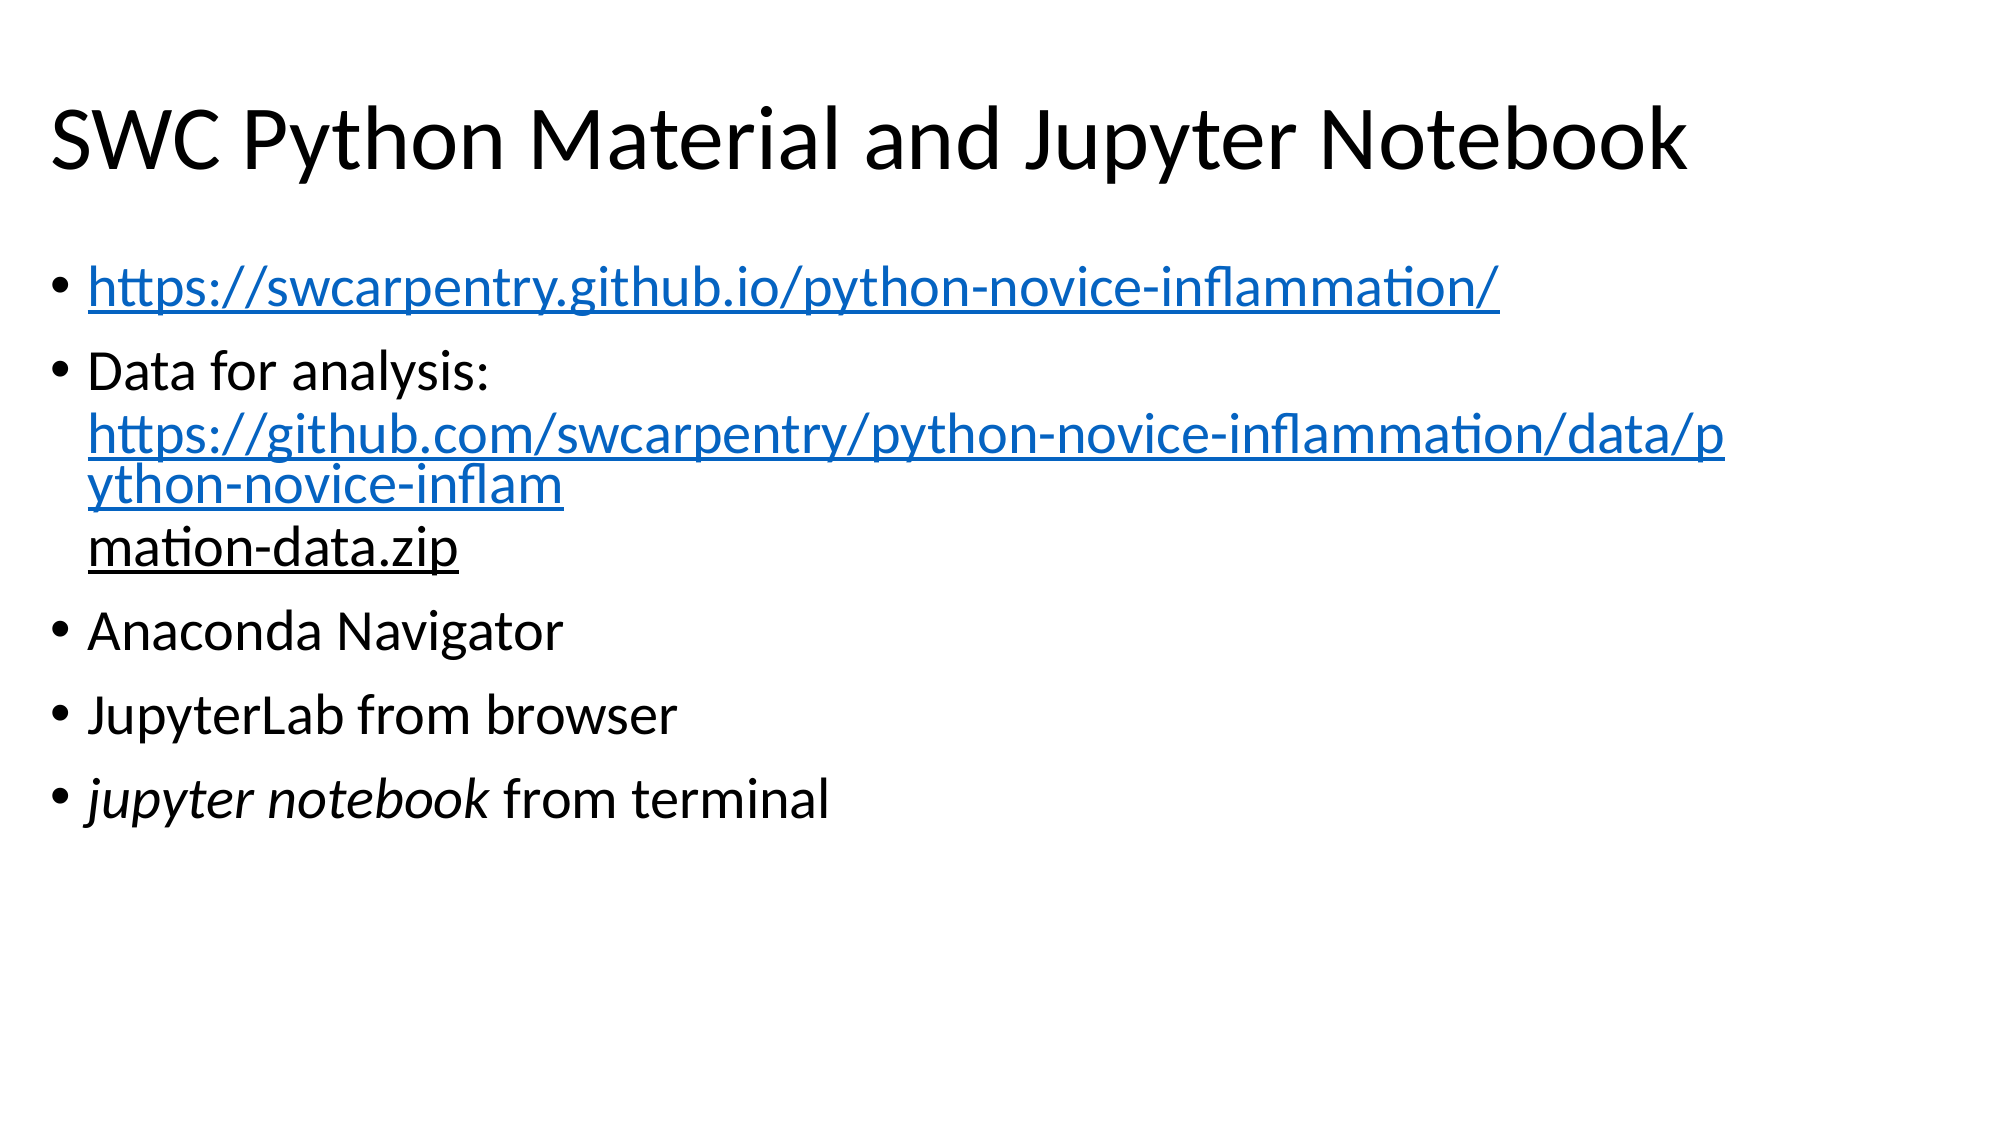

# SWC Python Material and Jupyter Notebook
https://swcarpentry.github.io/python-novice-inflammation/
Data for analysis: https://github.com/swcarpentry/python-novice-inflammation/data/python-novice-inflammation-data.zip
Anaconda Navigator
JupyterLab from browser
jupyter notebook from terminal